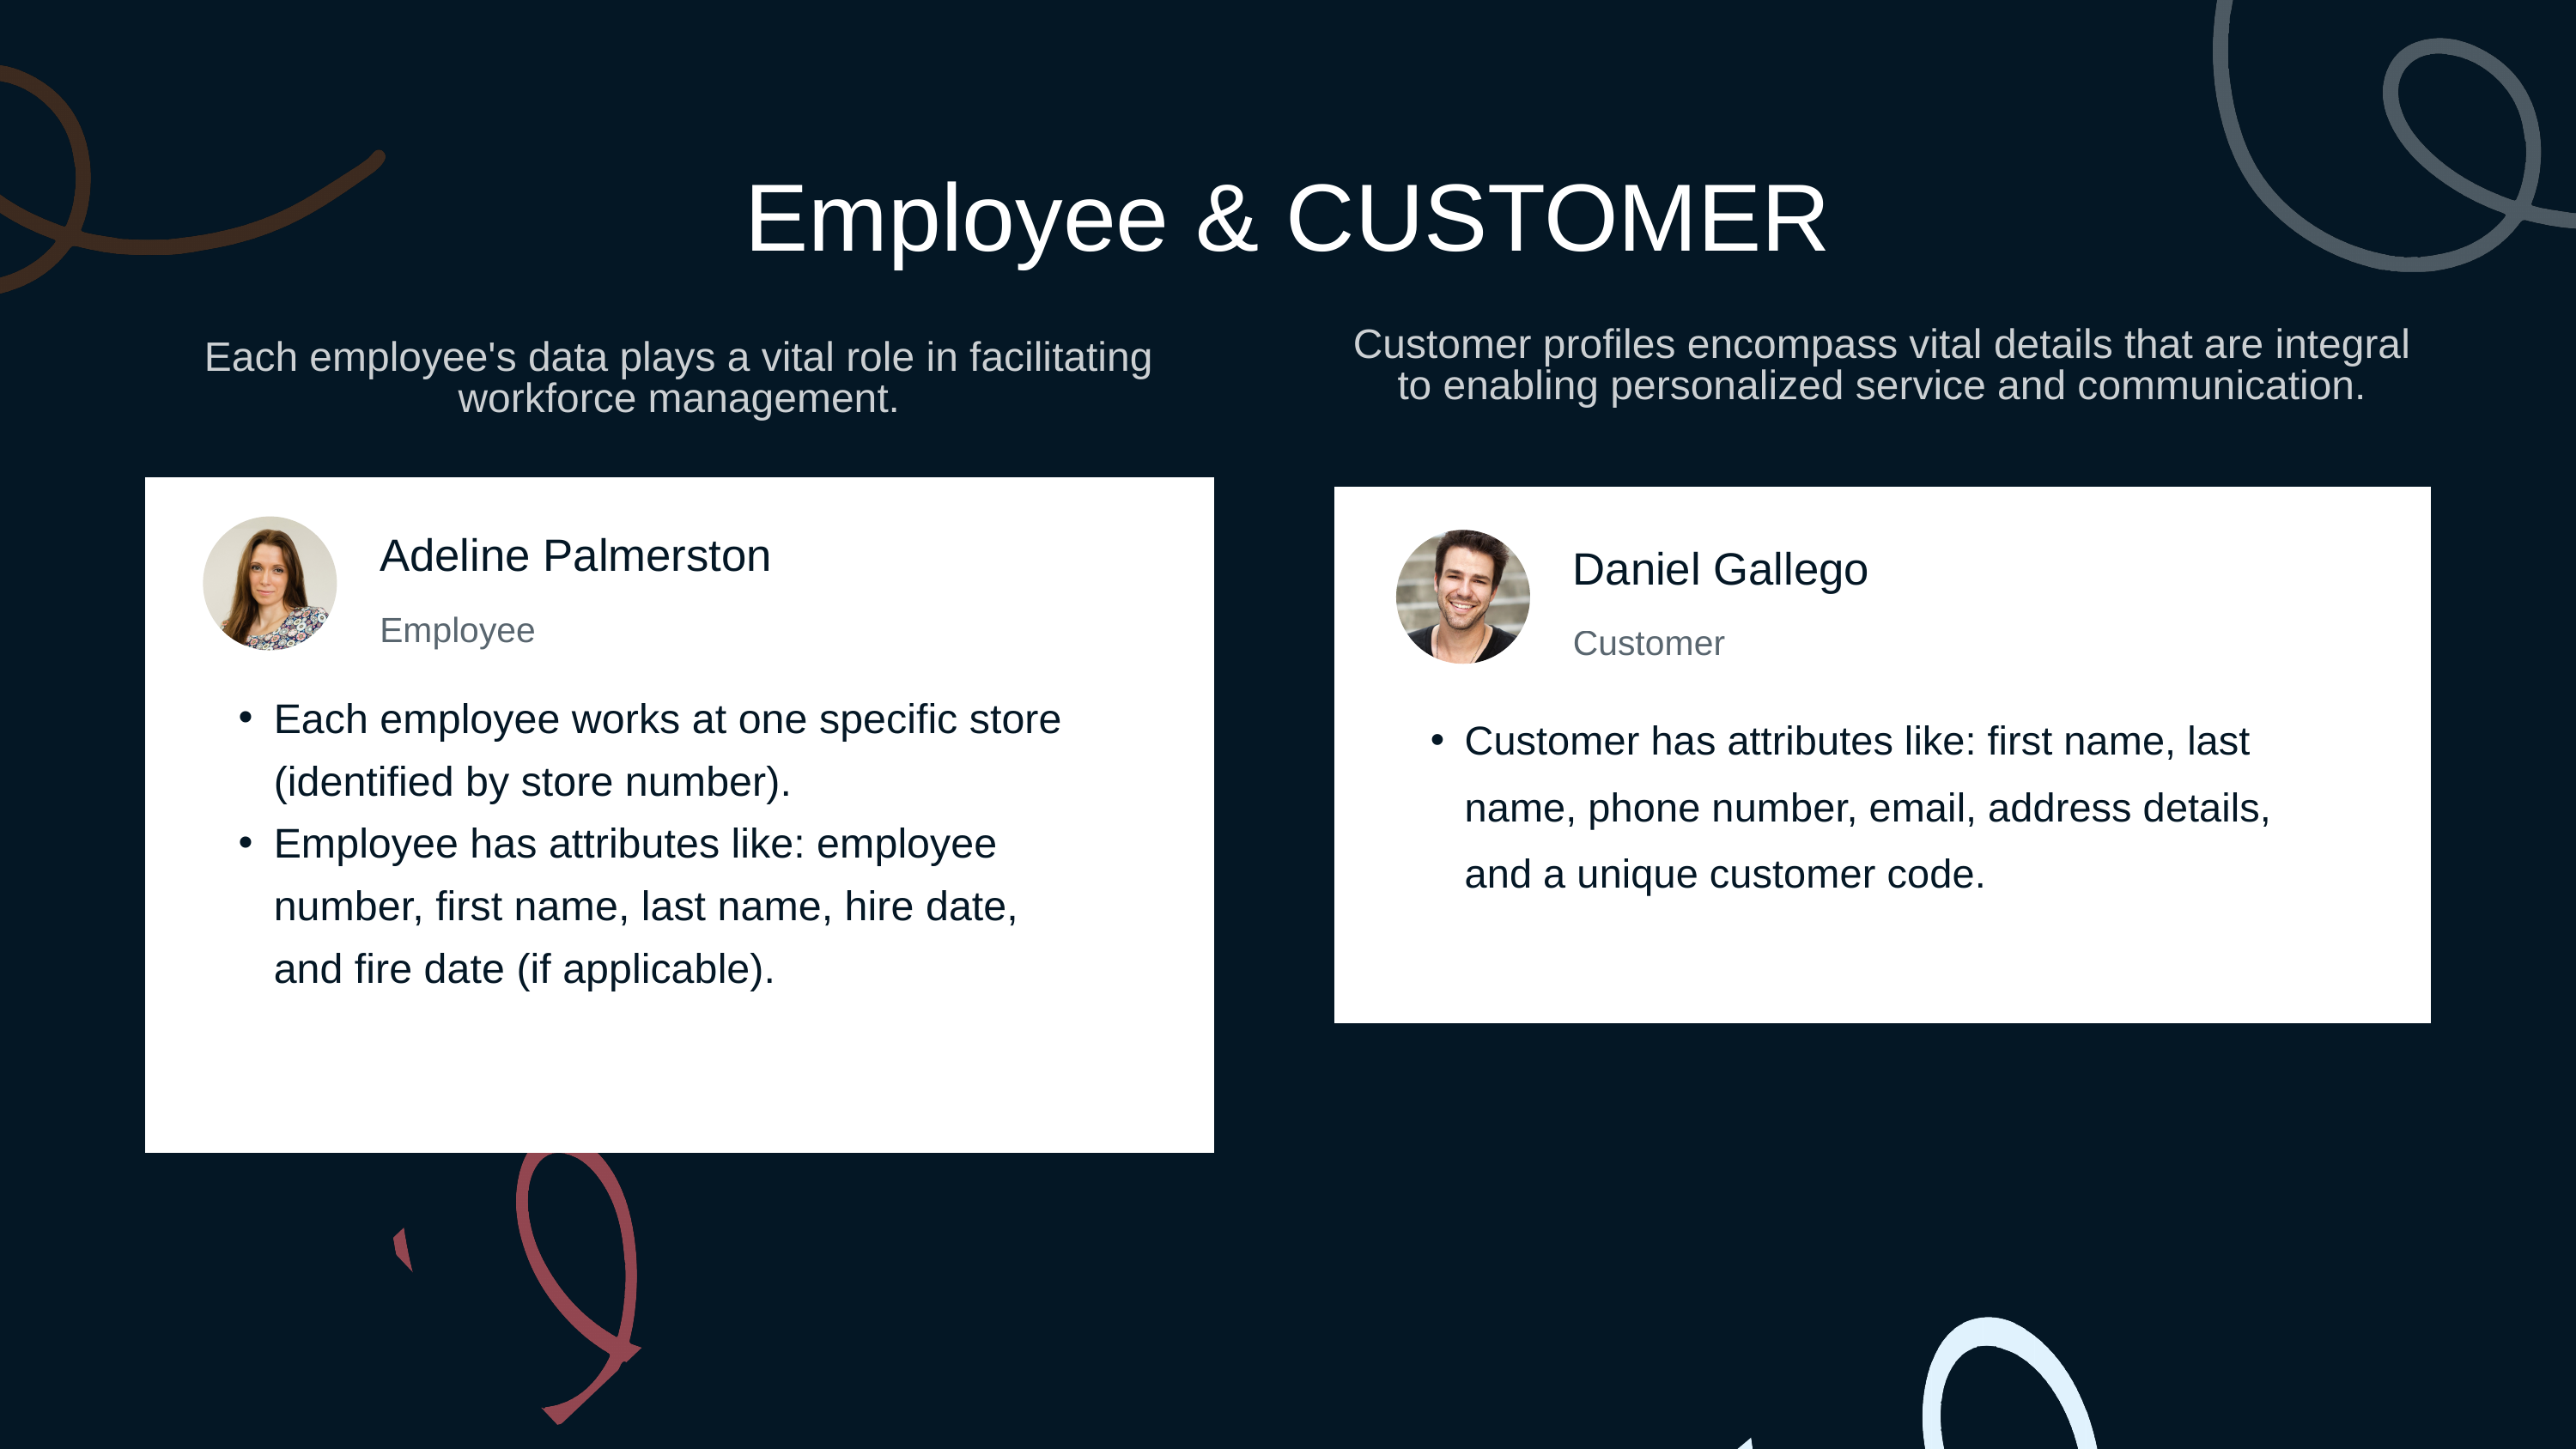

Employee & CUSTOMER
Customer profiles encompass vital details that are integral to enabling personalized service and communication.
Each employee's data plays a vital role in facilitating workforce management.

Adeline Palmerston
Employee

Daniel Gallego
Customer
Each employee works at one specific store (identified by store number).
Employee has attributes like: employee number, first name, last name, hire date, and fire date (if applicable).
Customer has attributes like: first name, last name, phone number, email, address details, and a unique customer code.